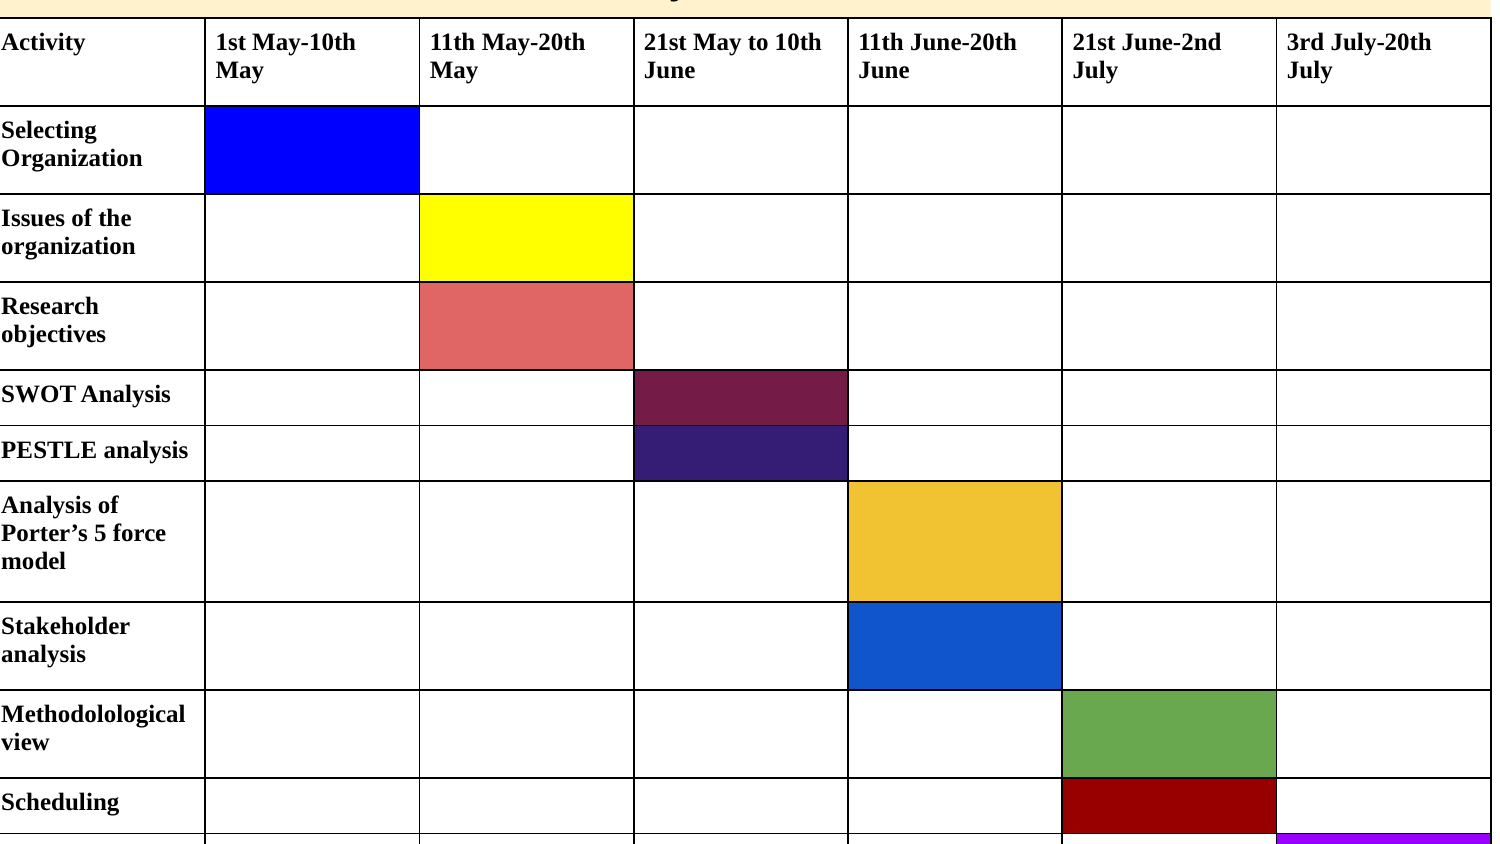

# Project schedule
| Activity | 1st May-10th May | 11th May-20th May | 21st May to 10th June | 11th June-20th June | 21st June-2nd July | 3rd July-20th July |
| --- | --- | --- | --- | --- | --- | --- |
| Selecting Organization |  |  |  |  |  |  |
| Issues of the organization |  |  |  |  |  |  |
| Research objectives |  |  |  |  |  |  |
| SWOT Analysis |  |  |  |  |  |  |
| PESTLE analysis |  |  |  |  |  |  |
| Analysis of Porter’s 5 force model |  |  |  |  |  |  |
| Stakeholder analysis |  |  |  |  |  |  |
| Methodolological view |  |  |  |  |  |  |
| Scheduling |  |  |  |  |  |  |
| Final Submission |  |  |  |  |  |  |